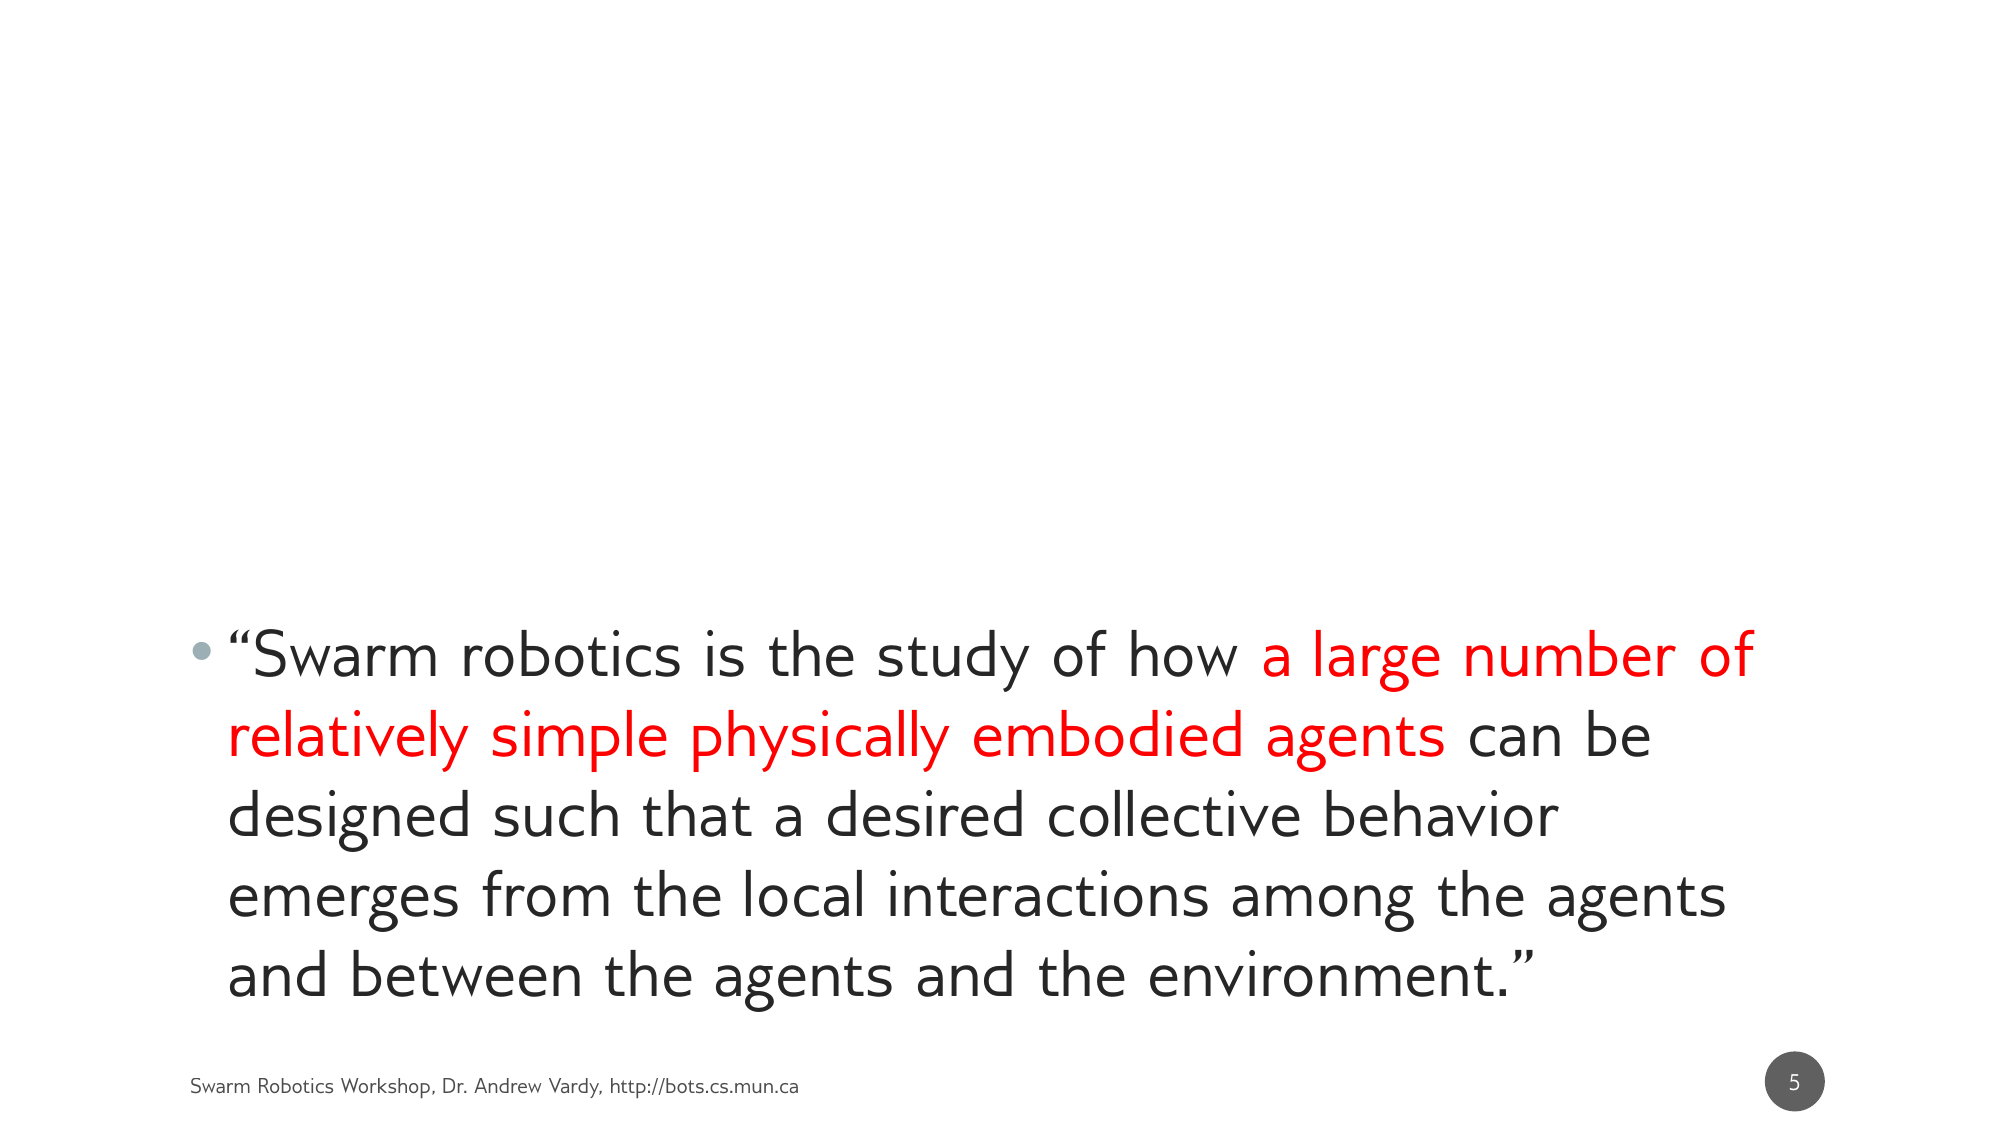

“Swarm robotics is the study of how a large number of relatively simple physically embodied agents can be designed such that a desired collective behavior emerges from the local interactions among the agents and between the agents and the environment.”
5
Swarm Robotics Workshop, Dr. Andrew Vardy, http://bots.cs.mun.ca